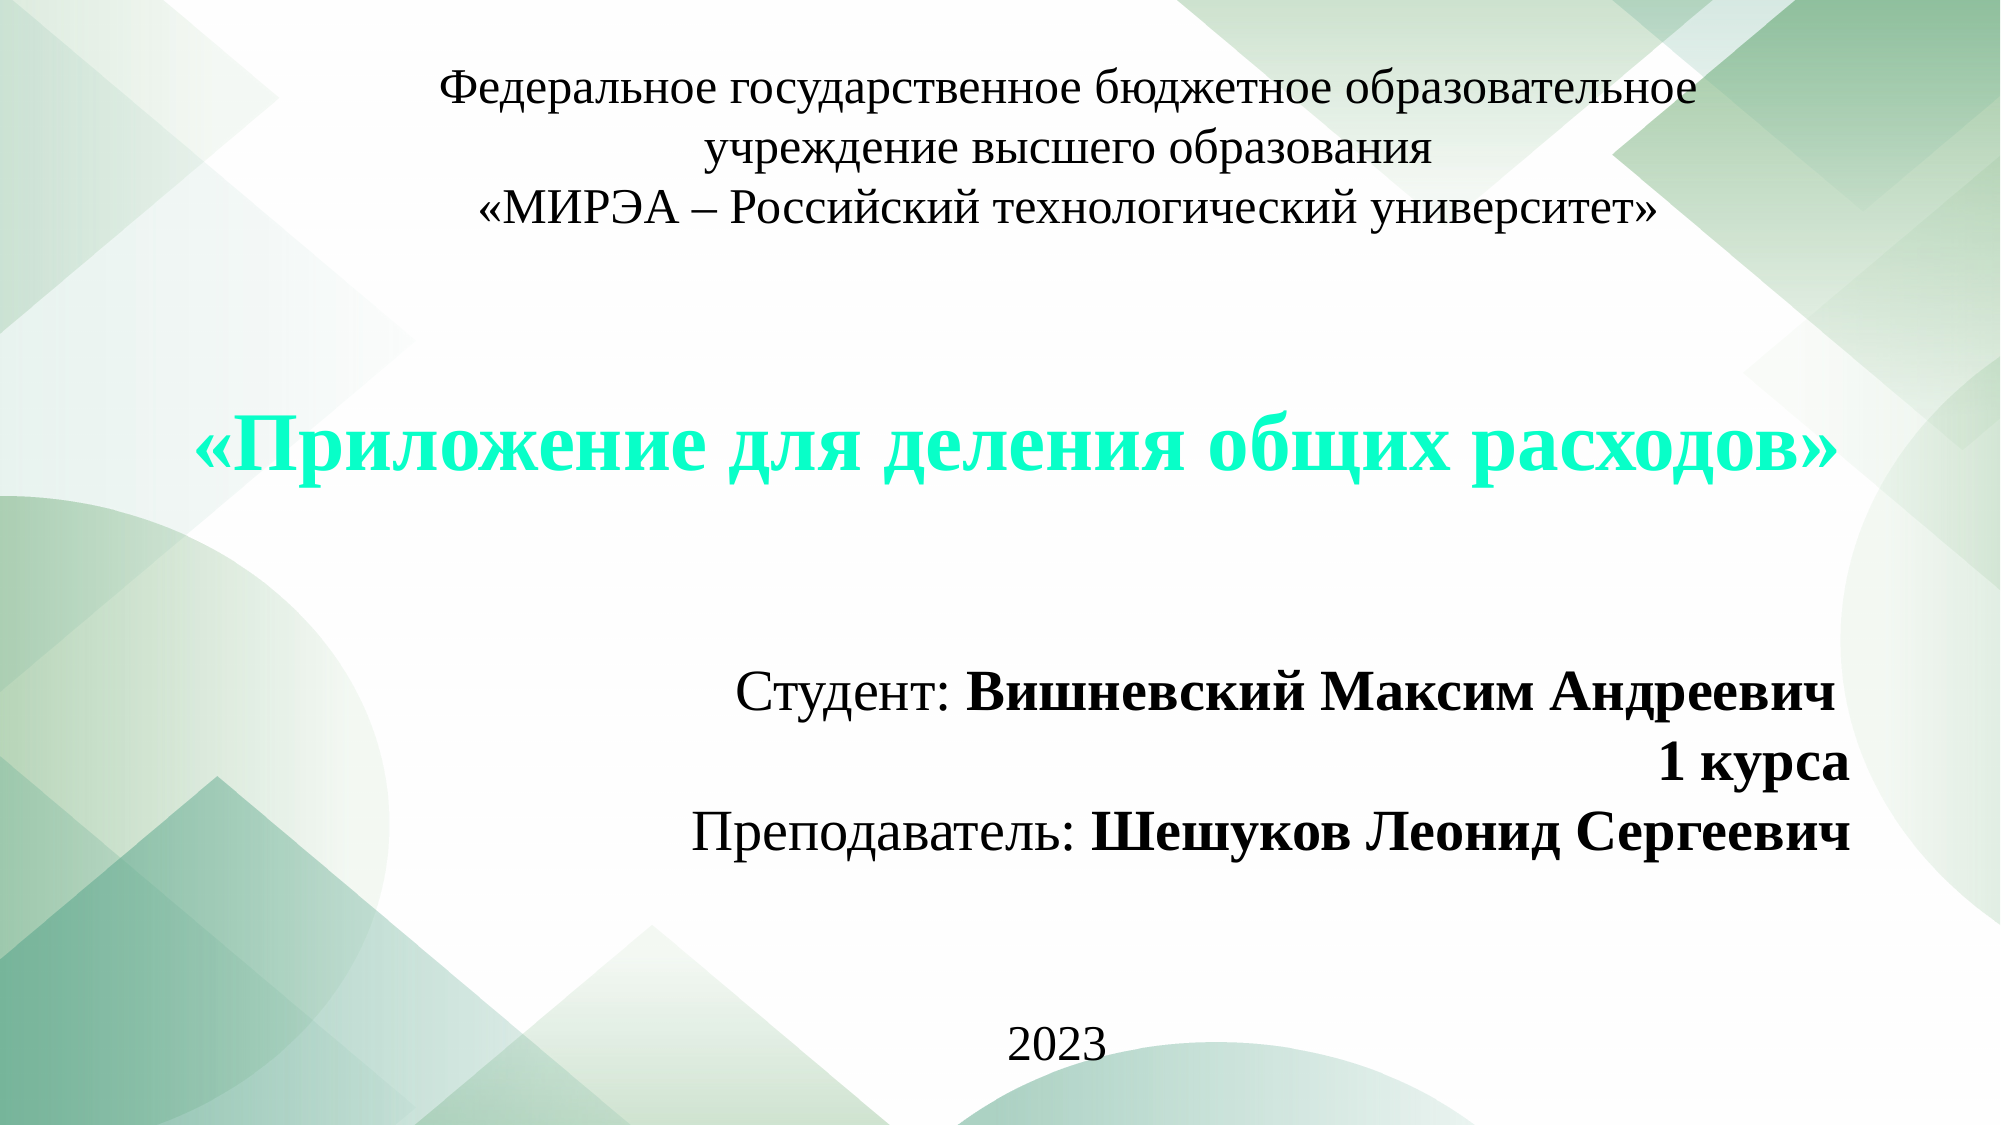

Федеральное государственное бюджетное образовательное учреждение высшего образования
«МИРЭА – Российский технологический университет»

«Приложение для деления общих расходов»
Студент: Вишневский Максим Андреевич
1 курса
Преподаватель: Шешуков Леонид Сергеевич
2023